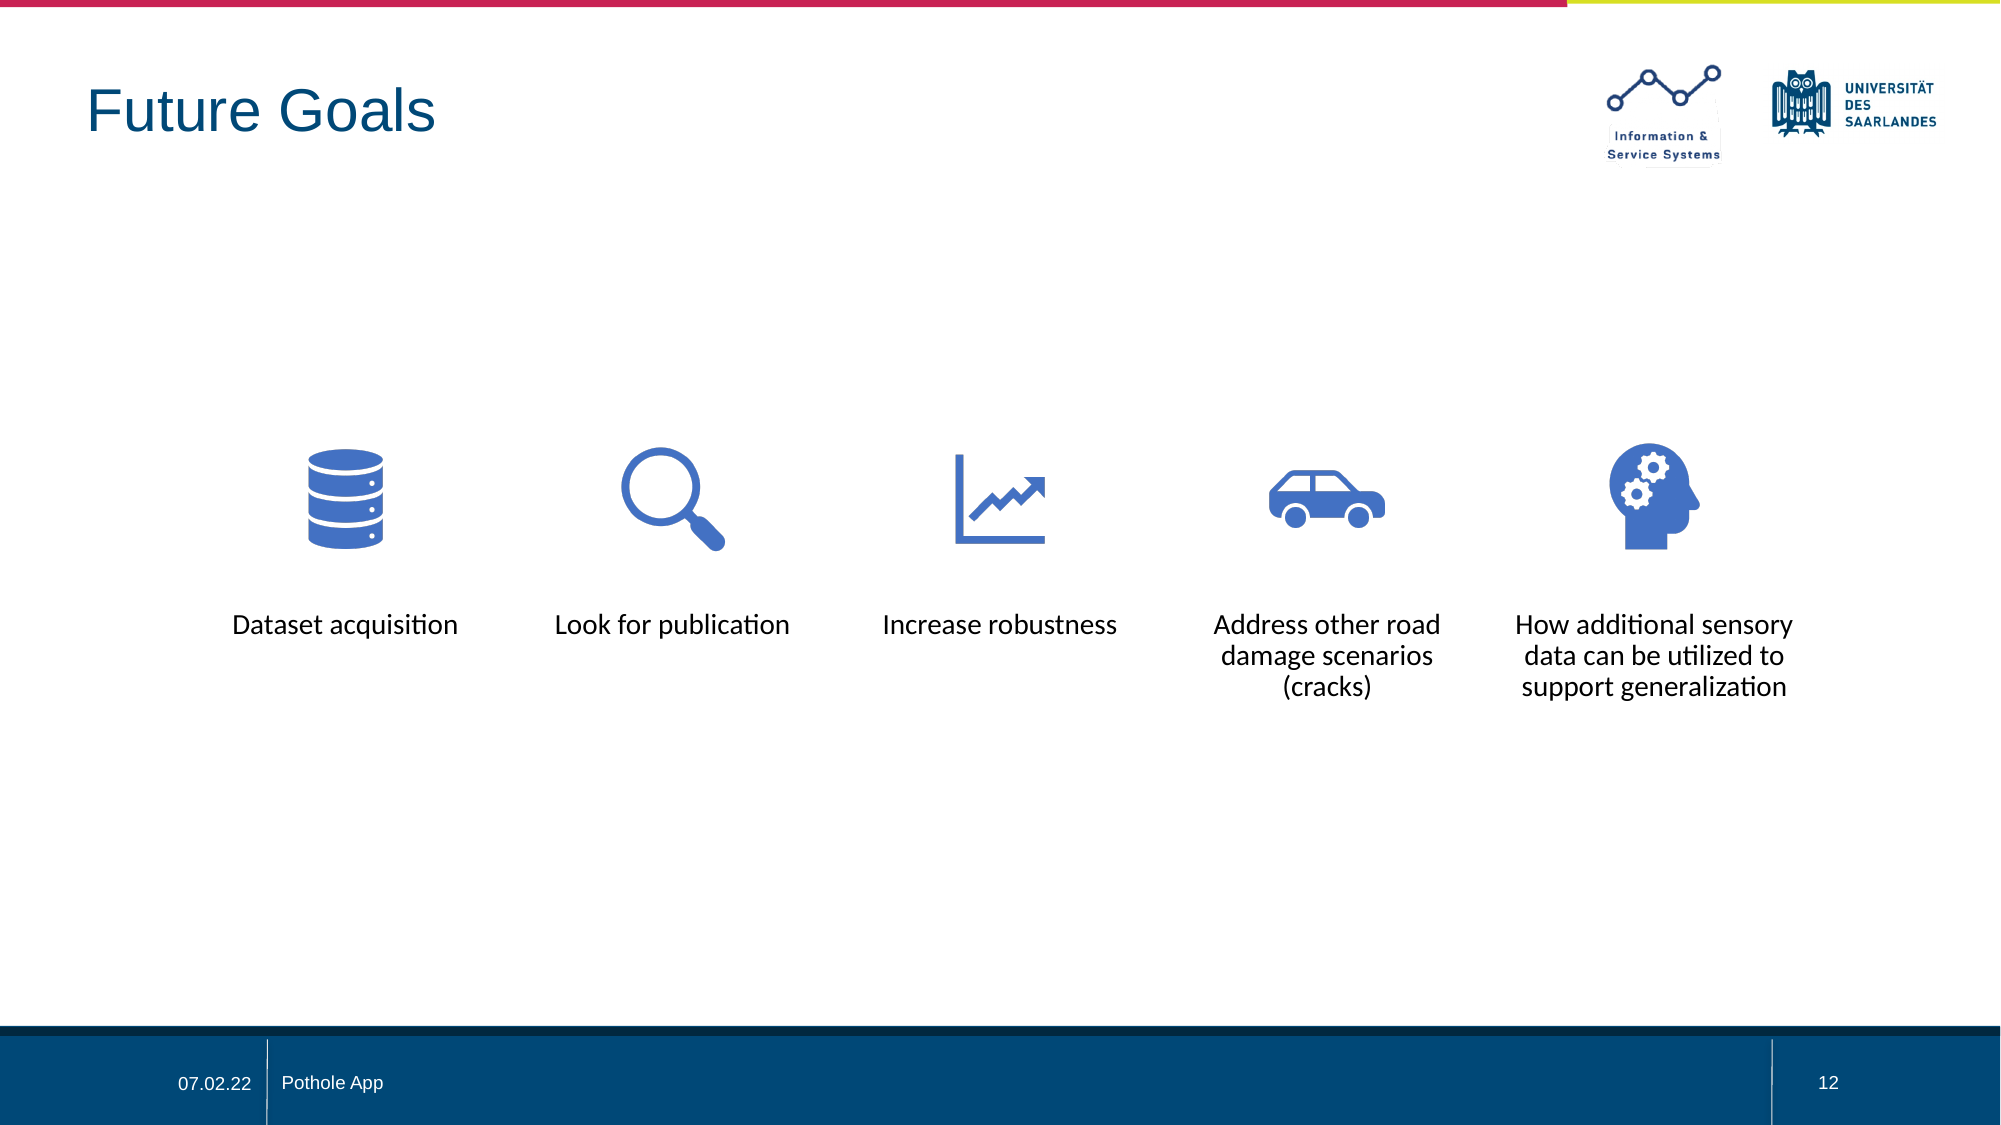

Future Goals
Dataset acquisition
Look for publication
Increase robustness
Address other road damage scenarios (cracks)
How additional sensory data can be utilized to support generalization

Pothole App
12
07.02.22